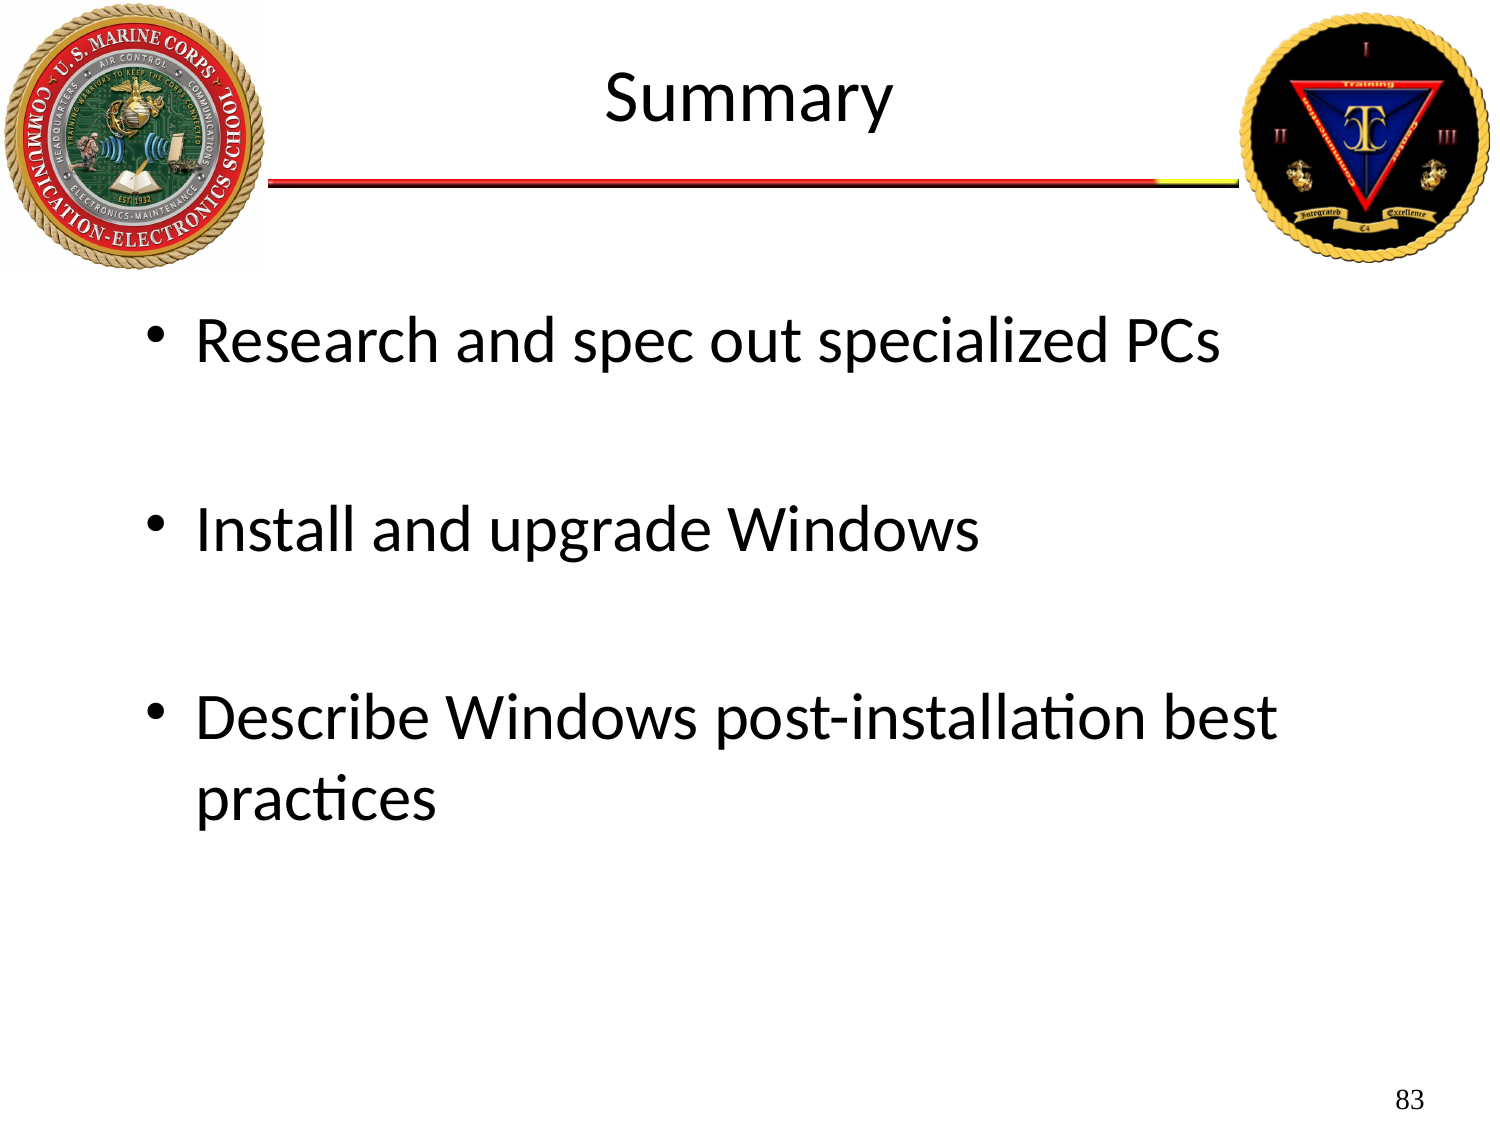

Summary
Research and spec out specialized PCs

Install and upgrade Windows

Describe Windows post-installation best practices